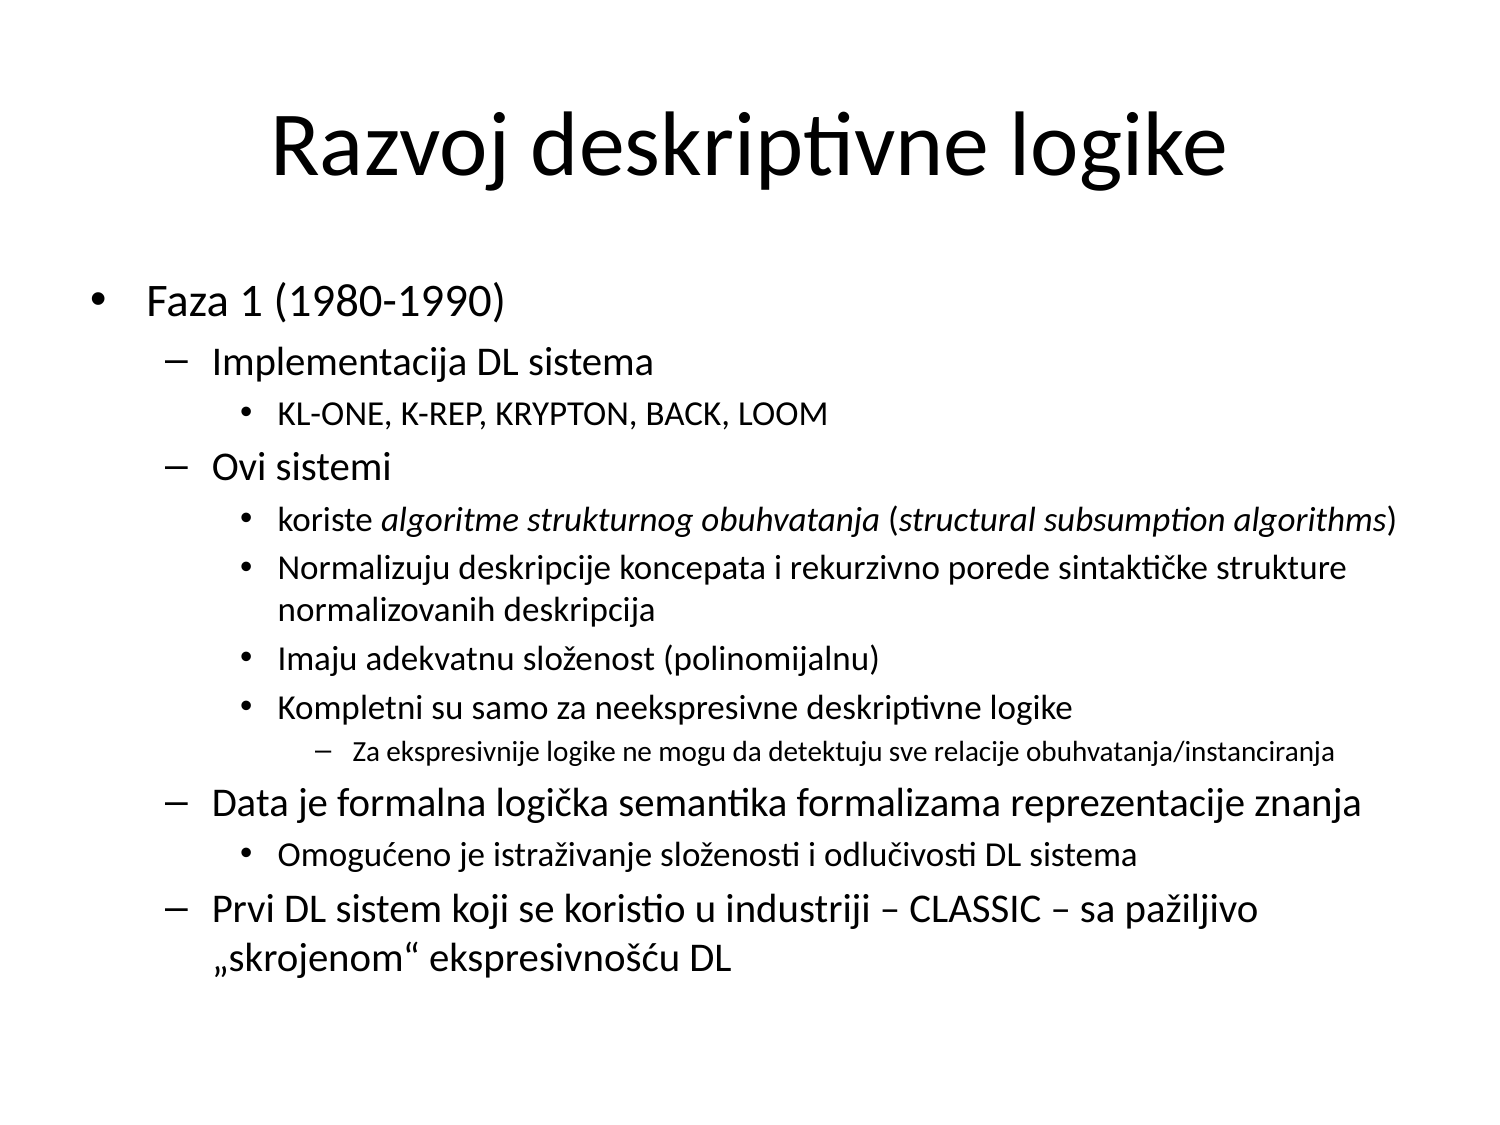

# Razvoj deskriptivne logike
Faza 1 (1980-1990)
Implementacija DL sistema
KL-ONE, K-REP, KRYPTON, BACK, LOOM
Ovi sistemi
koriste algoritme strukturnog obuhvatanja (structural subsumption algorithms)
Normalizuju deskripcije koncepata i rekurzivno porede sintaktičke strukture normalizovanih deskripcija
Imaju adekvatnu složenost (polinomijalnu)
Kompletni su samo za neekspresivne deskriptivne logike
Za ekspresivnije logike ne mogu da detektuju sve relacije obuhvatanja/instanciranja
Data je formalna logička semantika formalizama reprezentacije znanja
Omogućeno je istraživanje složenosti i odlučivosti DL sistema
Prvi DL sistem koji se koristio u industriji – CLASSIC – sa pažiljivo „skrojenom“ ekspresivnošću DL